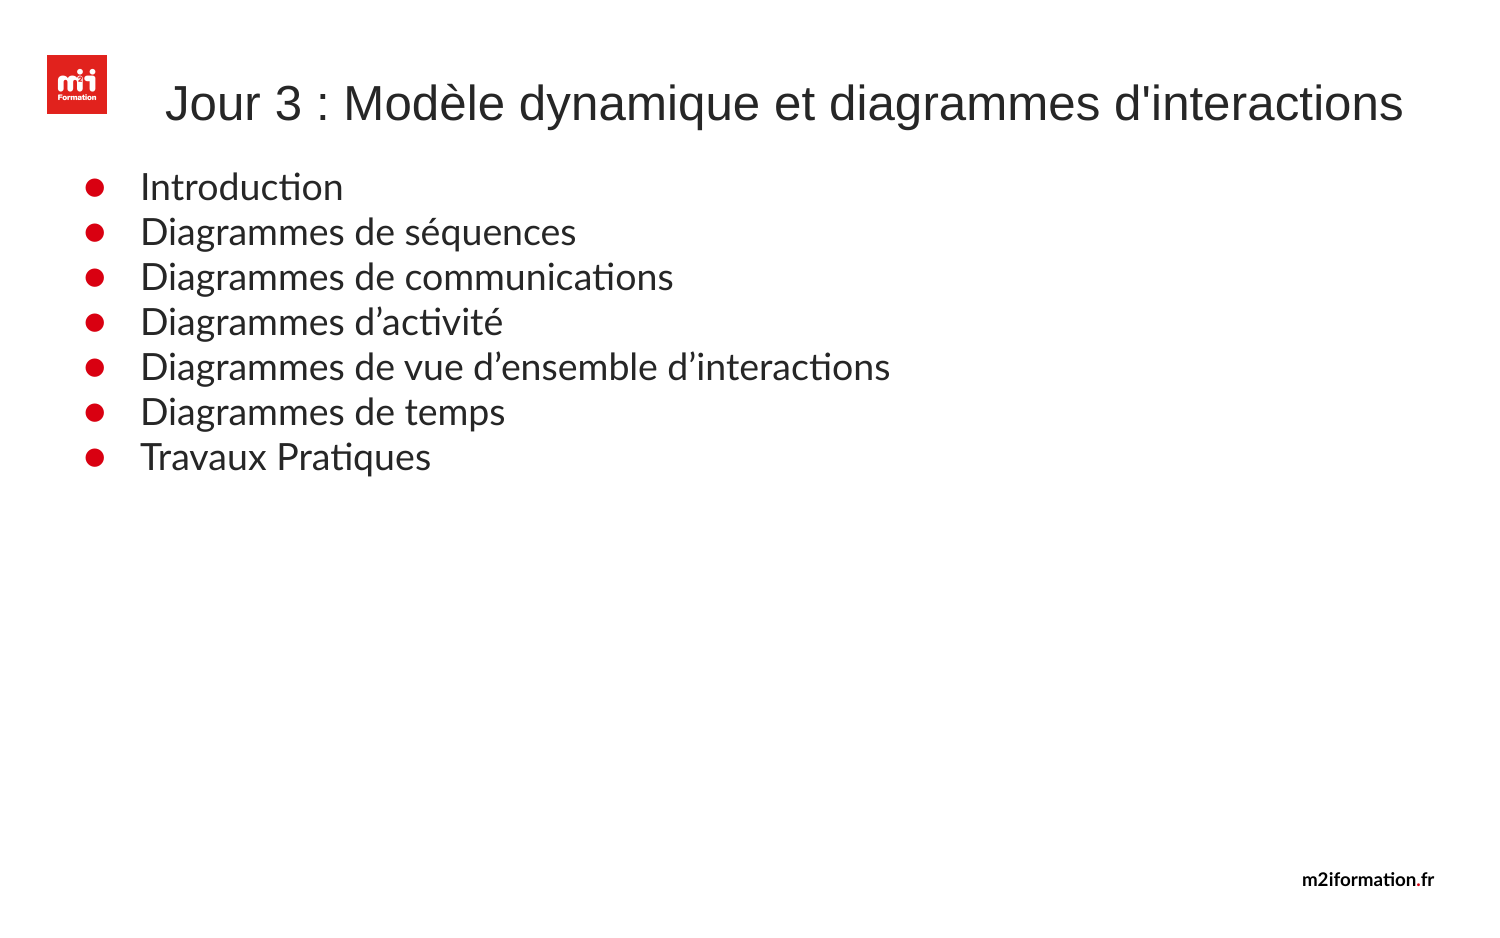

# Jour 3 : Modèle dynamique et diagrammes d'interactions
Introduction
Diagrammes de séquences
Diagrammes de communications
Diagrammes d’activité
Diagrammes de vue d’ensemble d’interactions
Diagrammes de temps
Travaux Pratiques